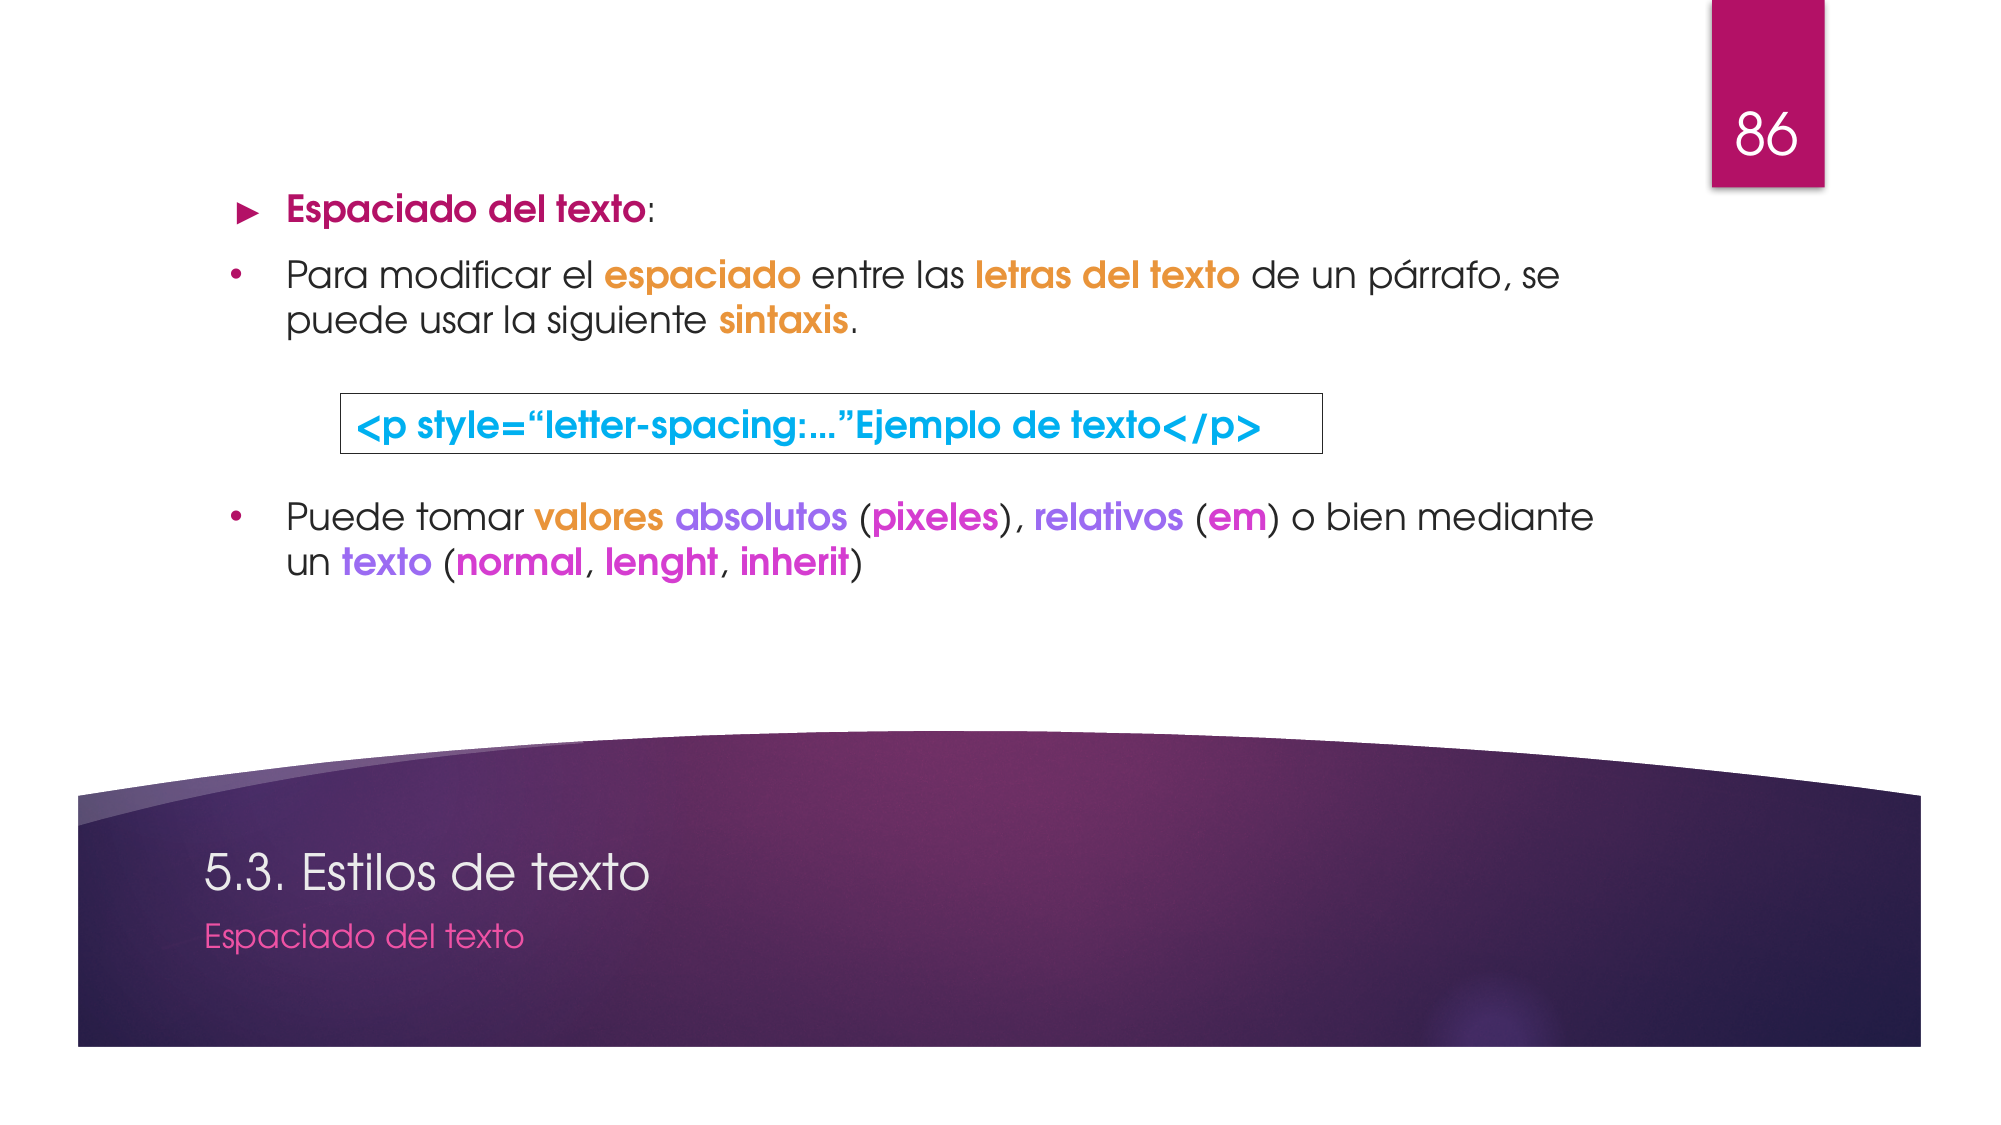

86
Espaciado del texto:
Para modificar el espaciado entre las letras del texto de un párrafo, se puede usar la siguiente sintaxis.

Puede tomar valores absolutos (pixeles), relativos (em) o bien mediante un texto (normal, lenght, inherit)
<p style=“letter-spacing:…”Ejemplo de texto</p>
# 5.3. Estilos de texto
Espaciado del texto